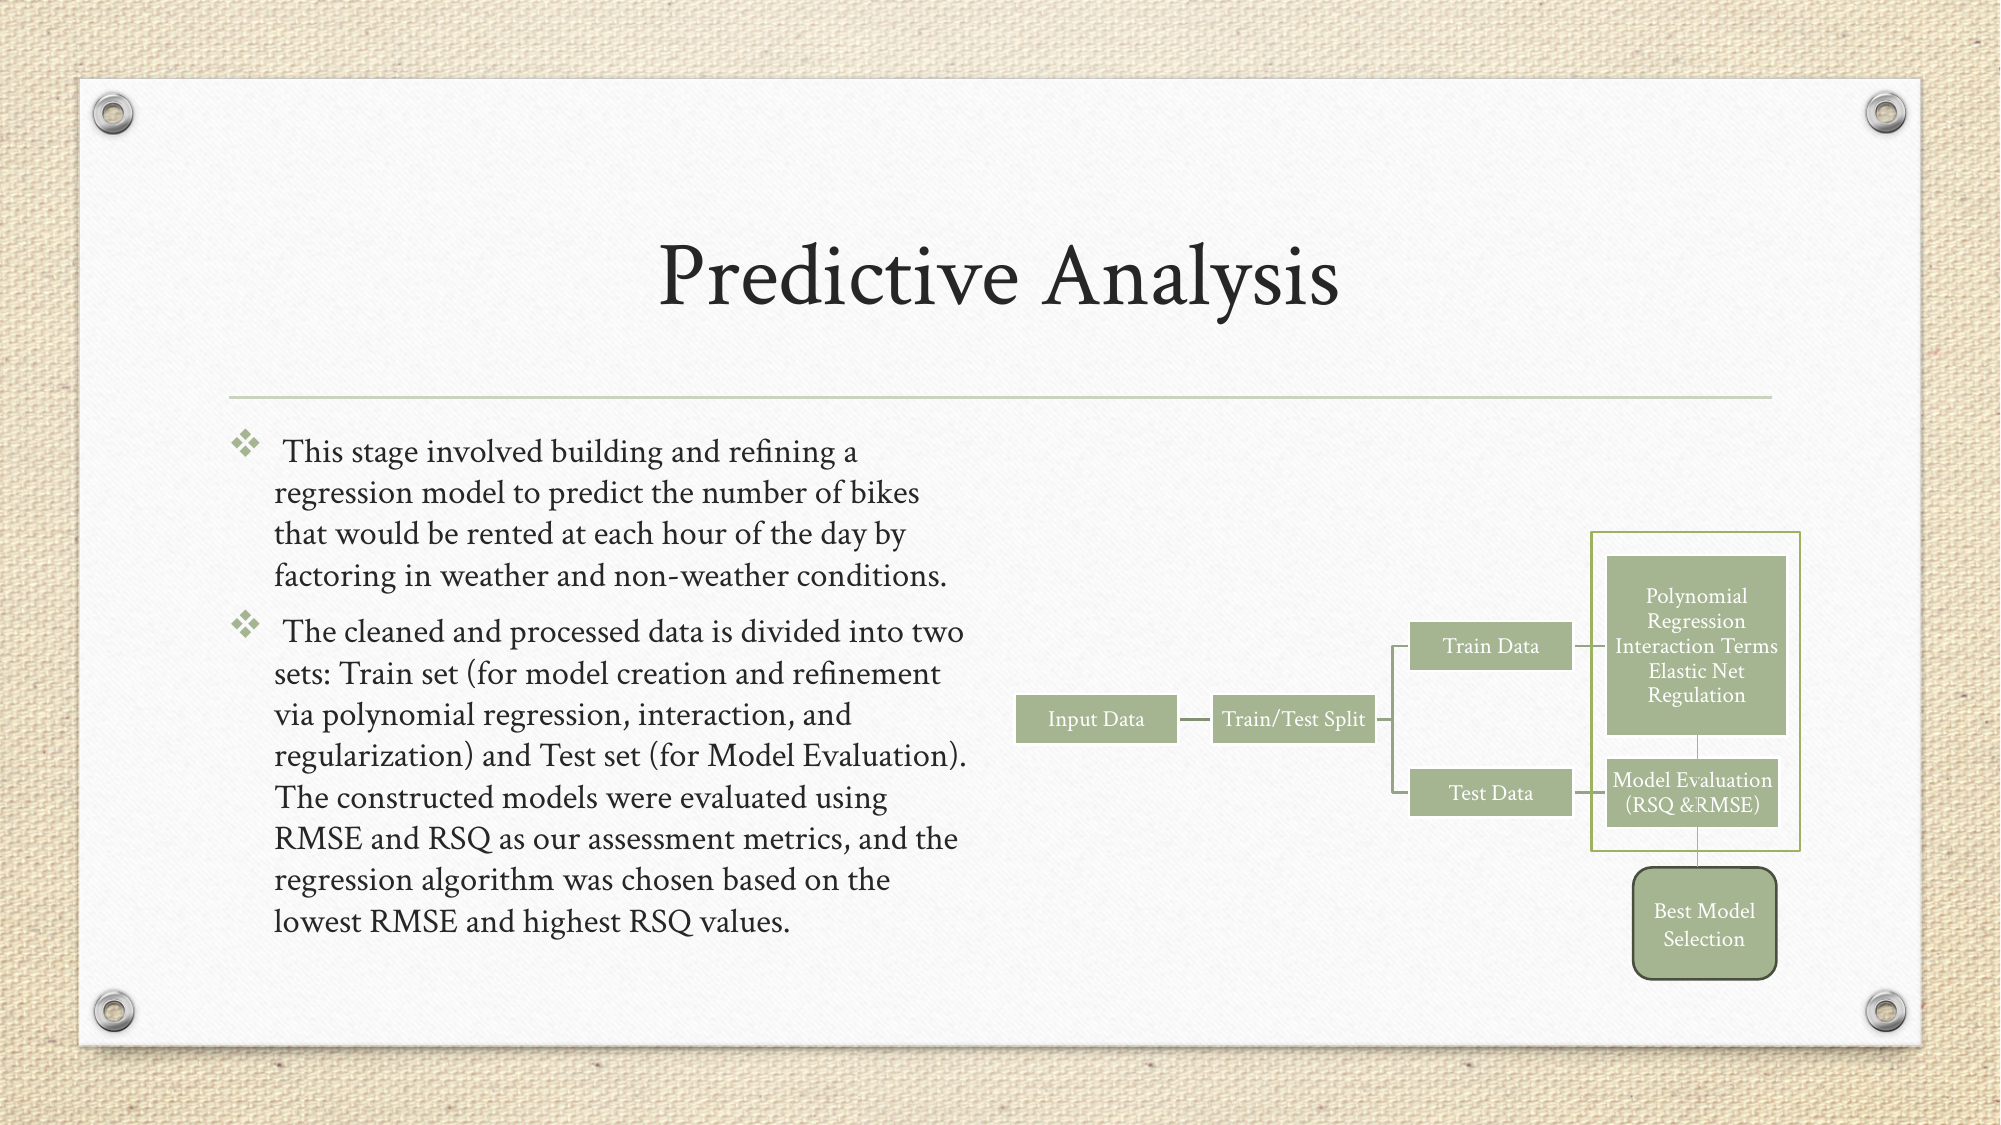

# Predictive Analysis
 This stage involved building and refining a regression model to predict the number of bikes that would be rented at each hour of the day by factoring in weather and non-weather conditions.
 The cleaned and processed data is divided into two sets: Train set (for model creation and refinement via polynomial regression, interaction, and regularization) and Test set (for Model Evaluation). The constructed models were evaluated using RMSE and RSQ as our assessment metrics, and the regression algorithm was chosen based on the lowest RMSE and highest RSQ values.
Input Data
Train/Test Split
Train Data
Polynomial Regression Interaction Terms Elastic Net Regulation
Test Data
Model Evaluation (RSQ &RMSE)

Best Model Selection